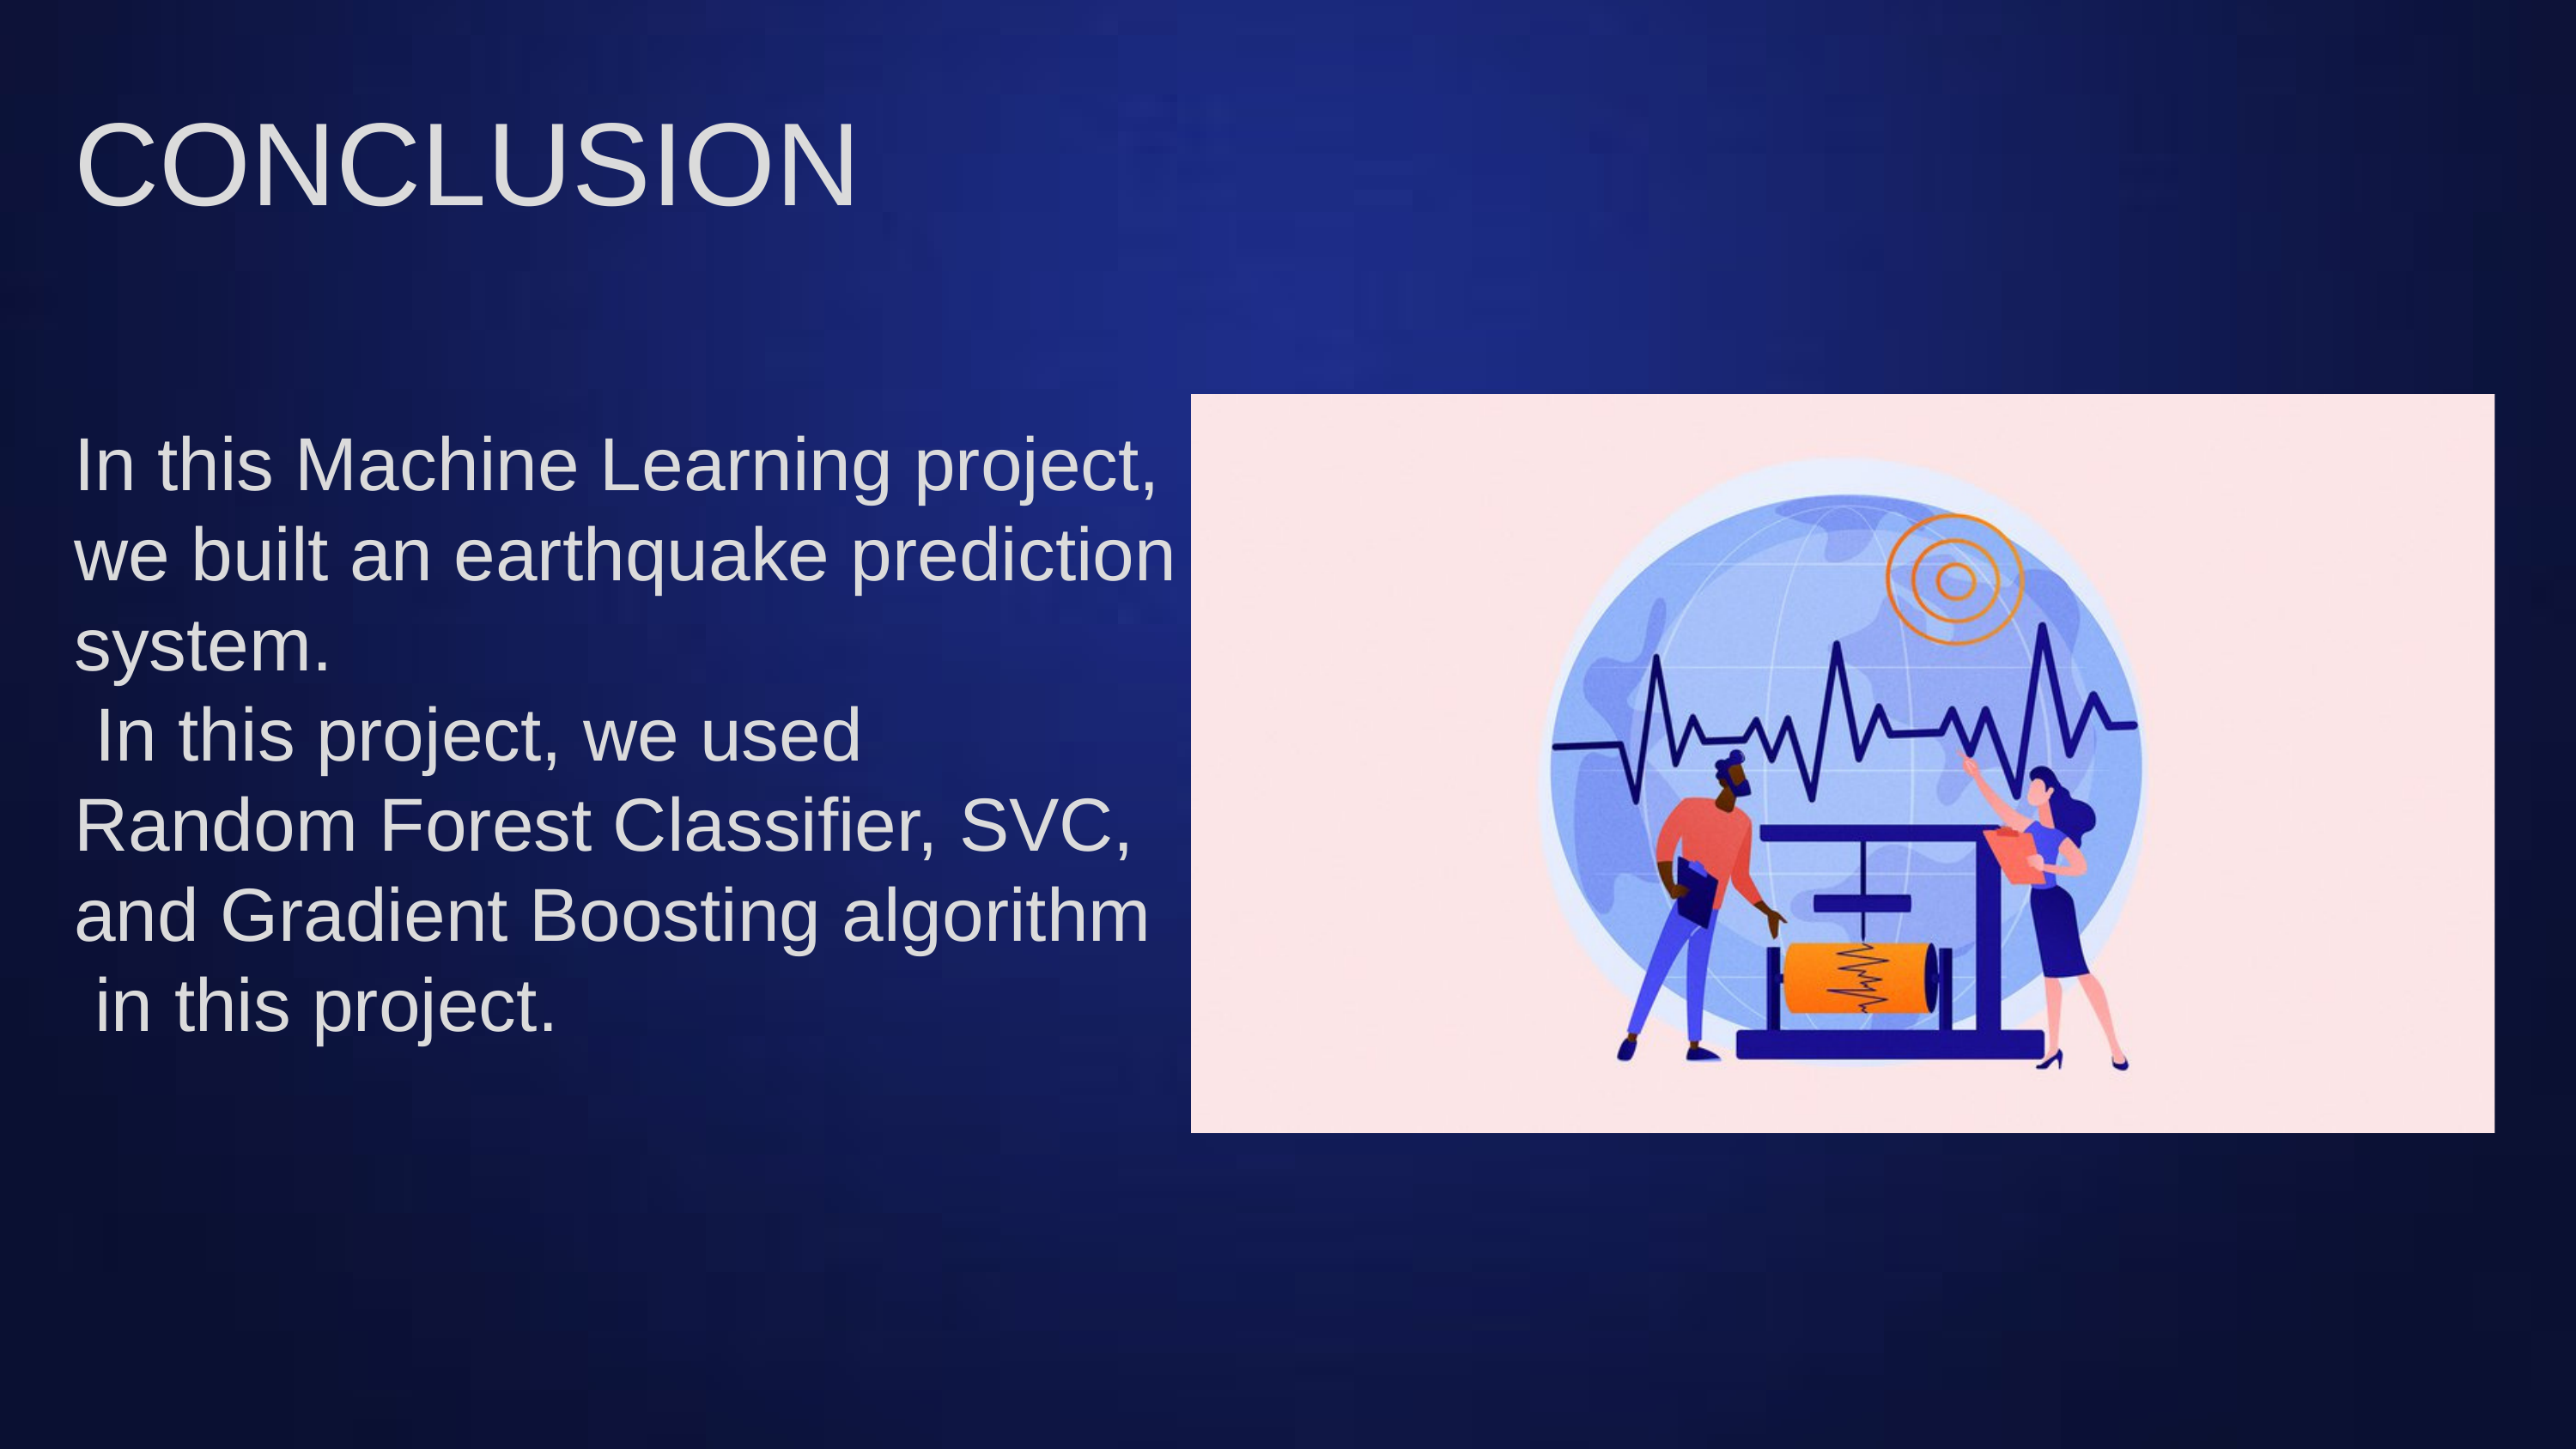

CONCLUSION

In this Machine Learning project,
we built an earthquake prediction system.
 In this project, we used
Random Forest Classifier, SVC,
and Gradient Boosting algorithm
 in this project.